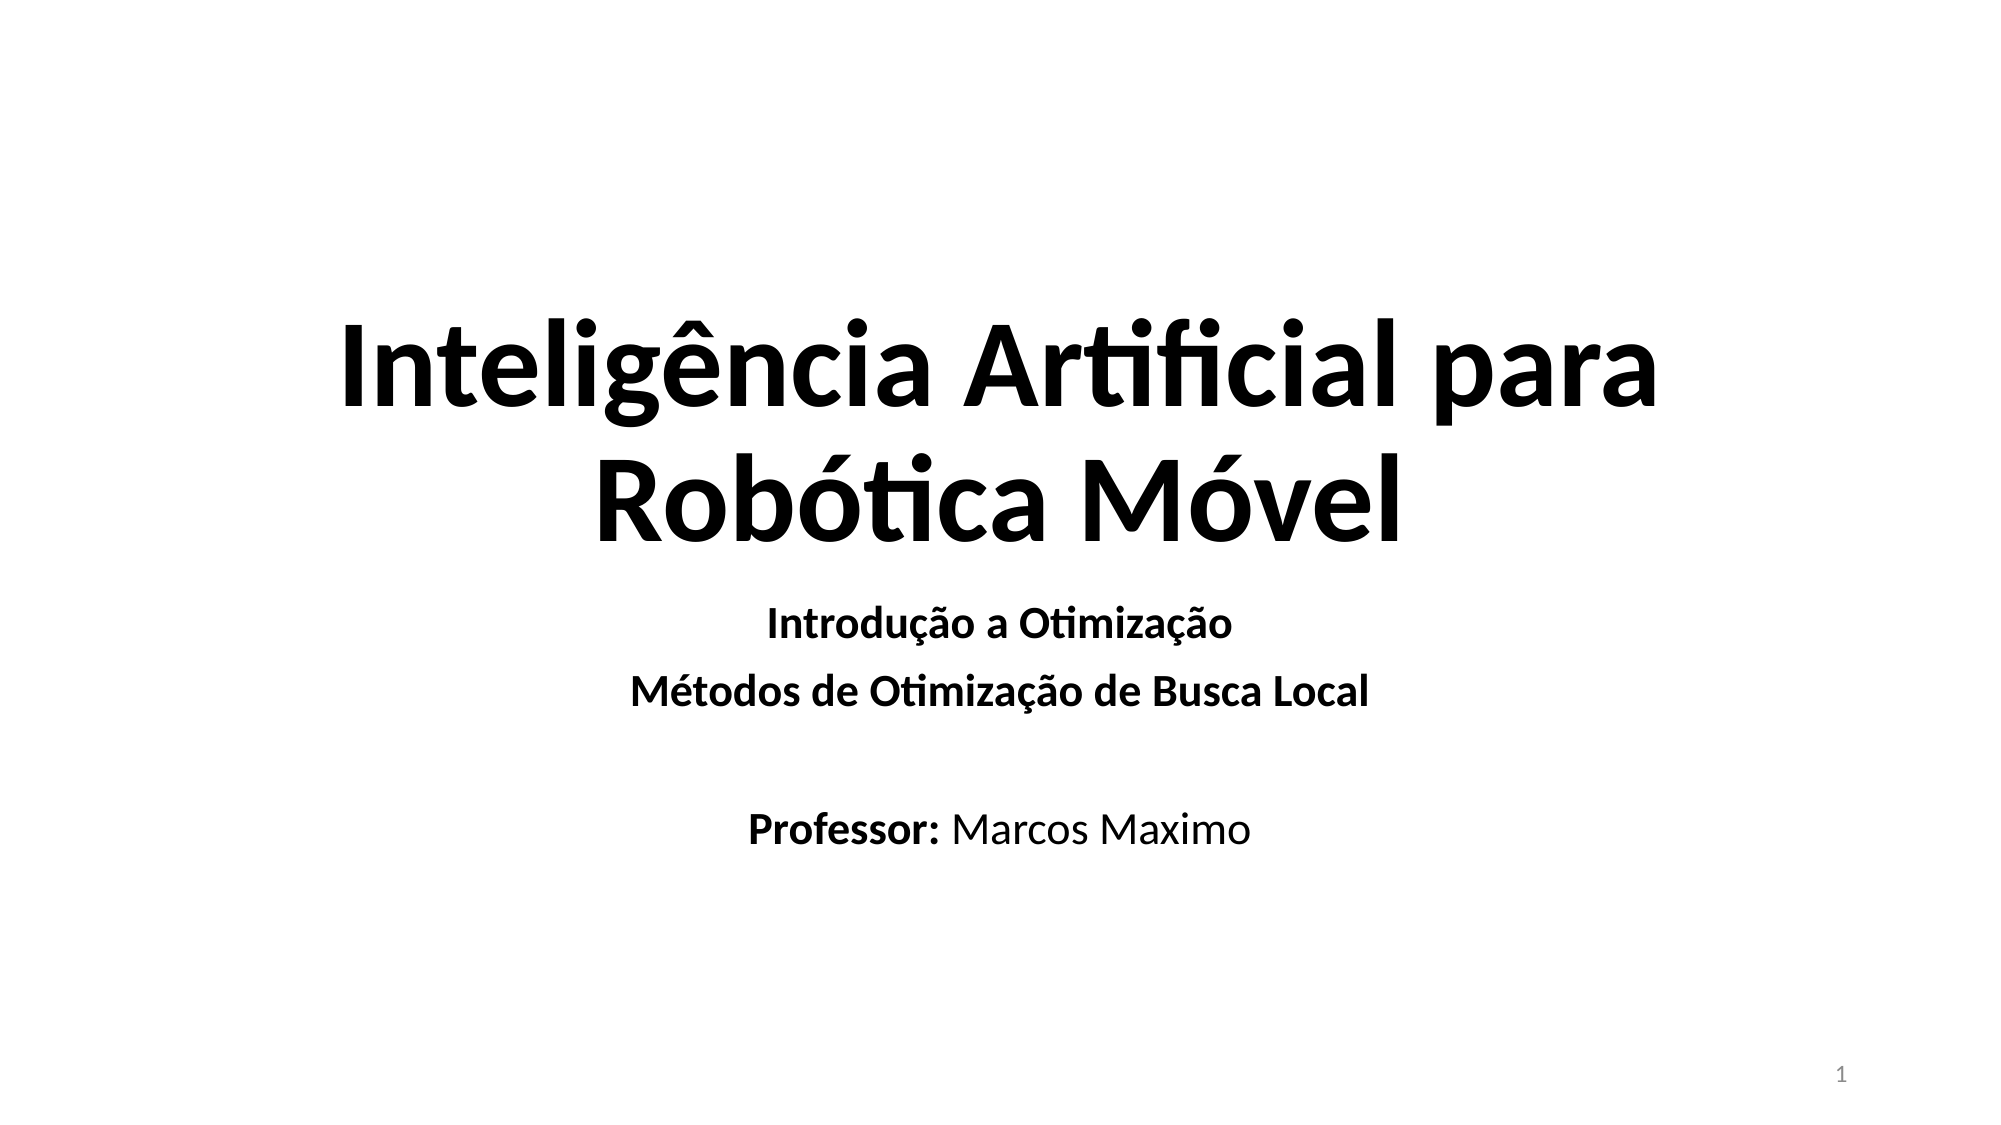

# Inteligência Artificial para Robótica Móvel
Introdução a Otimização
Métodos de Otimização de Busca Local

Professor: Marcos Maximo
1